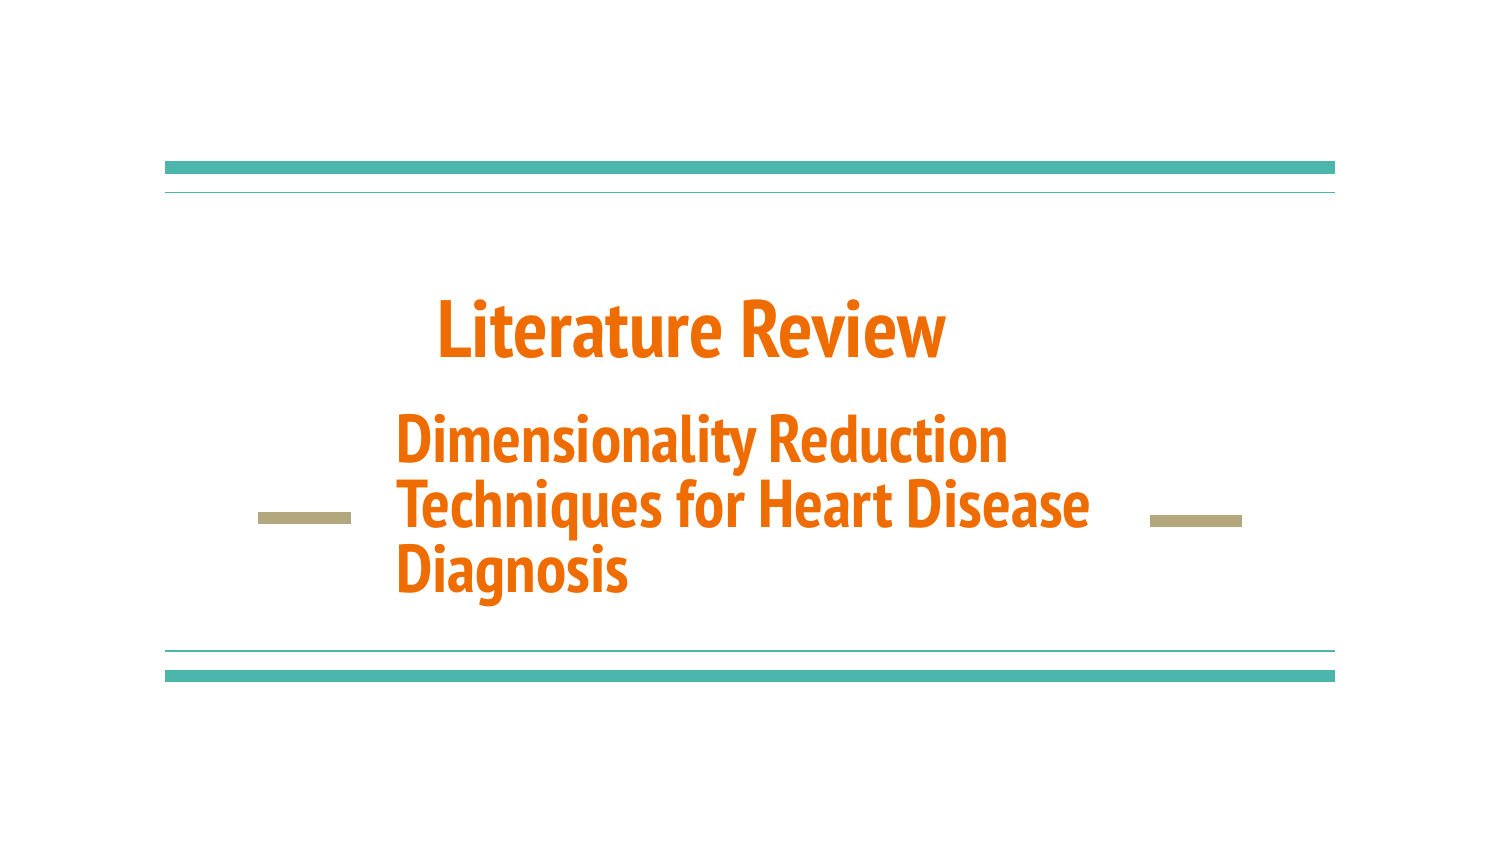

# Literature Review
Dimensionality Reduction Techniques for Heart Disease Diagnosis